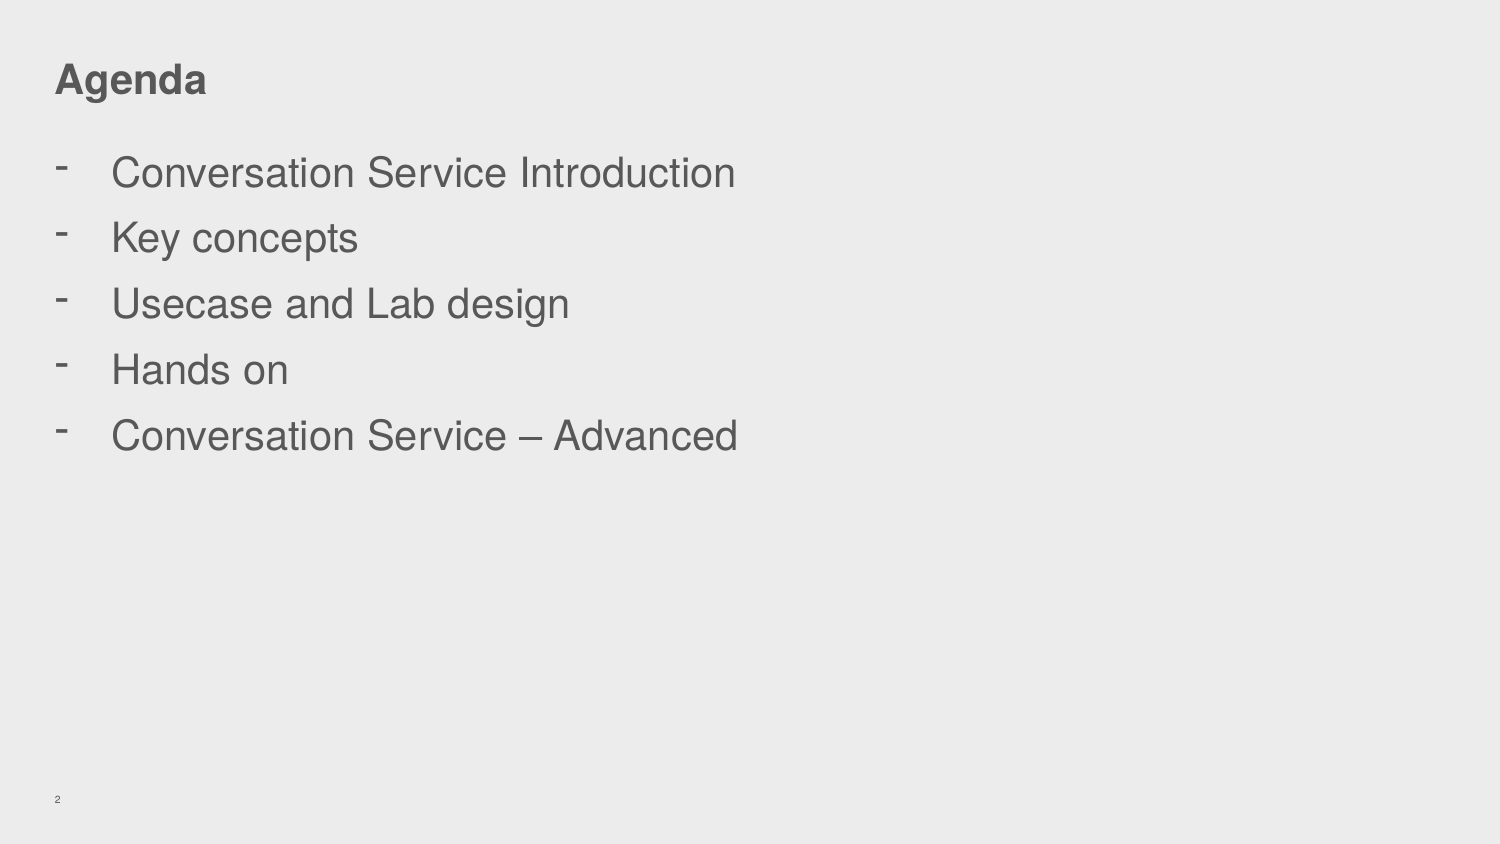

# Agenda
Conversation Service Introduction
Key concepts
Usecase and Lab design
Hands on
Conversation Service – Advanced

2